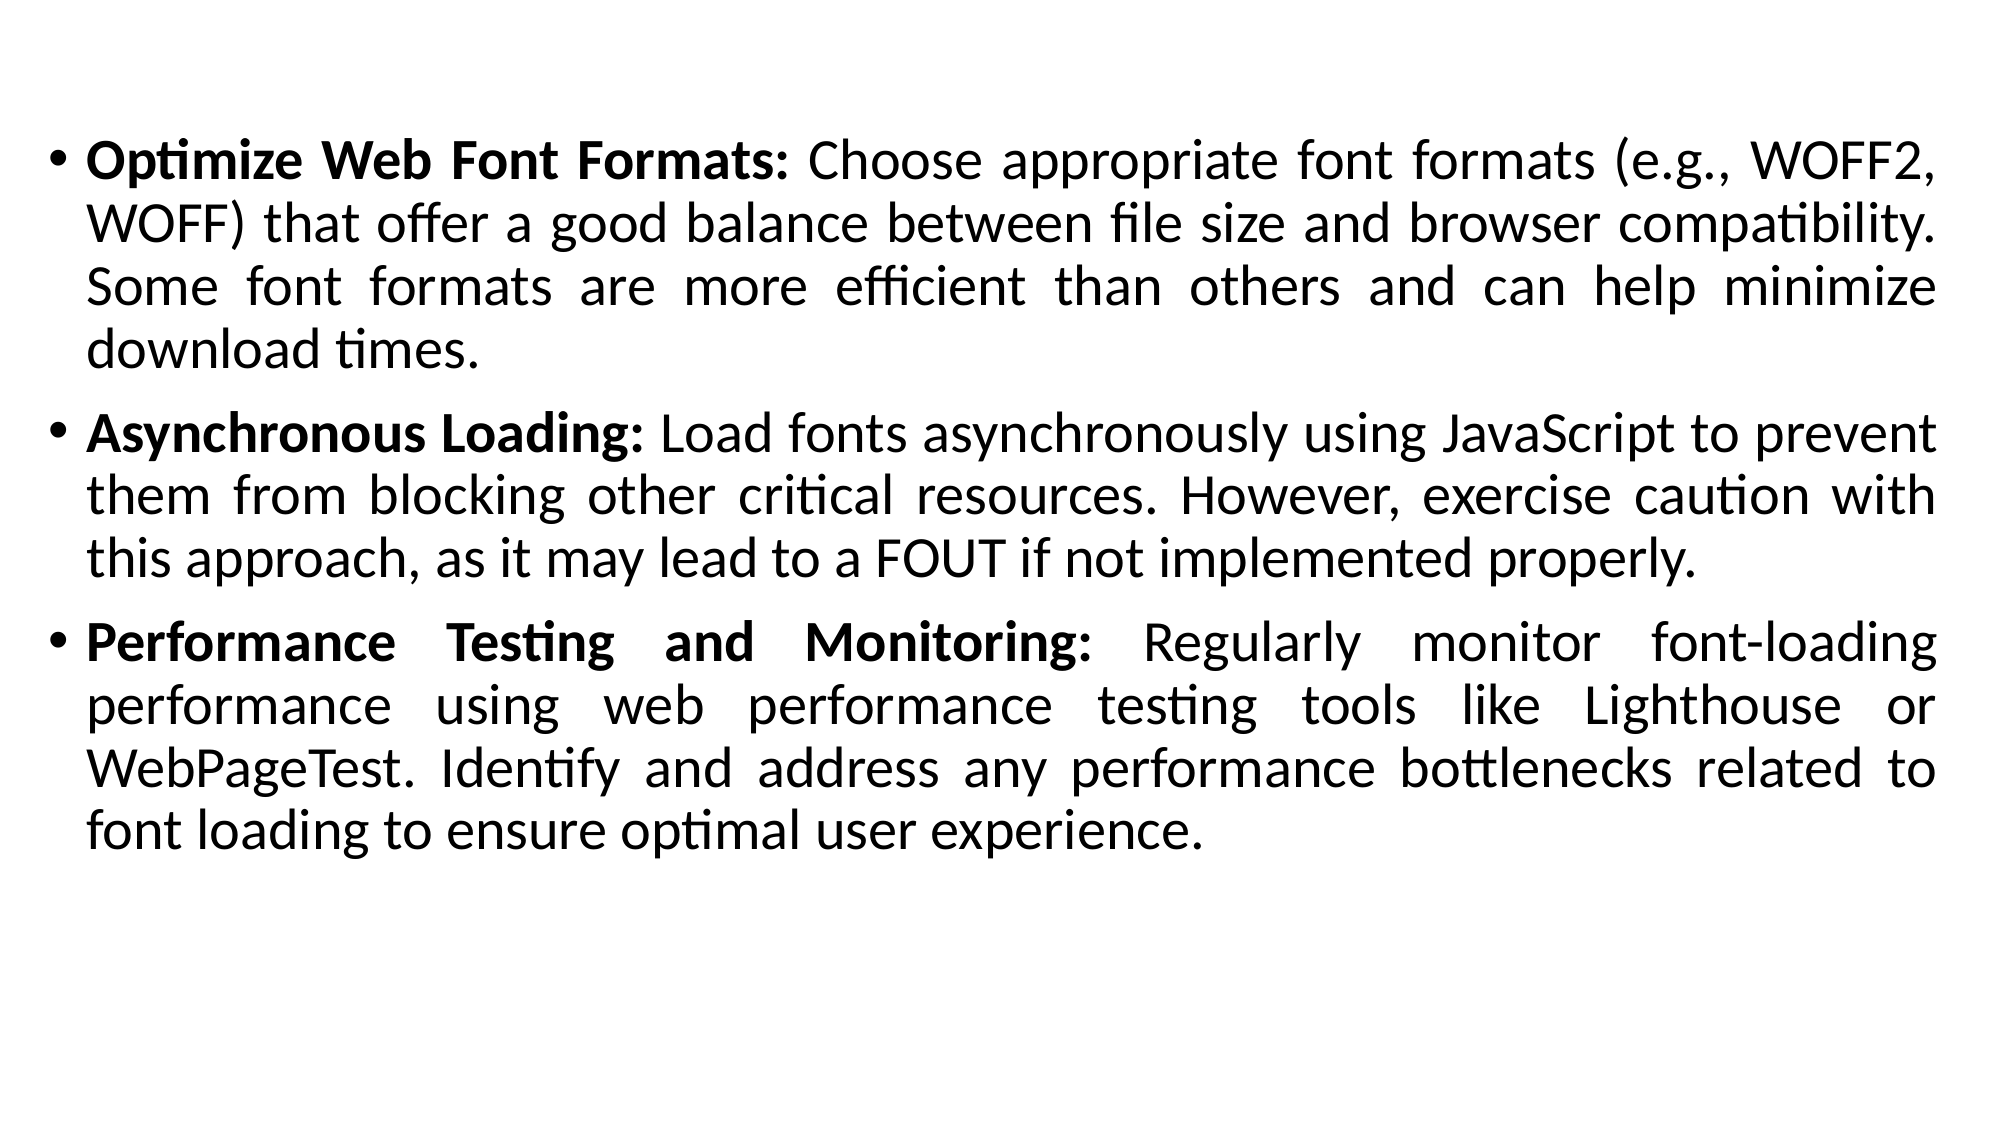

Optimize Web Font Formats: Choose appropriate font formats (e.g., WOFF2, WOFF) that offer a good balance between file size and browser compatibility. Some font formats are more efficient than others and can help minimize download times.
Asynchronous Loading: Load fonts asynchronously using JavaScript to prevent them from blocking other critical resources. However, exercise caution with this approach, as it may lead to a FOUT if not implemented properly.
Performance Testing and Monitoring: Regularly monitor font-loading performance using web performance testing tools like Lighthouse or WebPageTest. Identify and address any performance bottlenecks related to font loading to ensure optimal user experience.